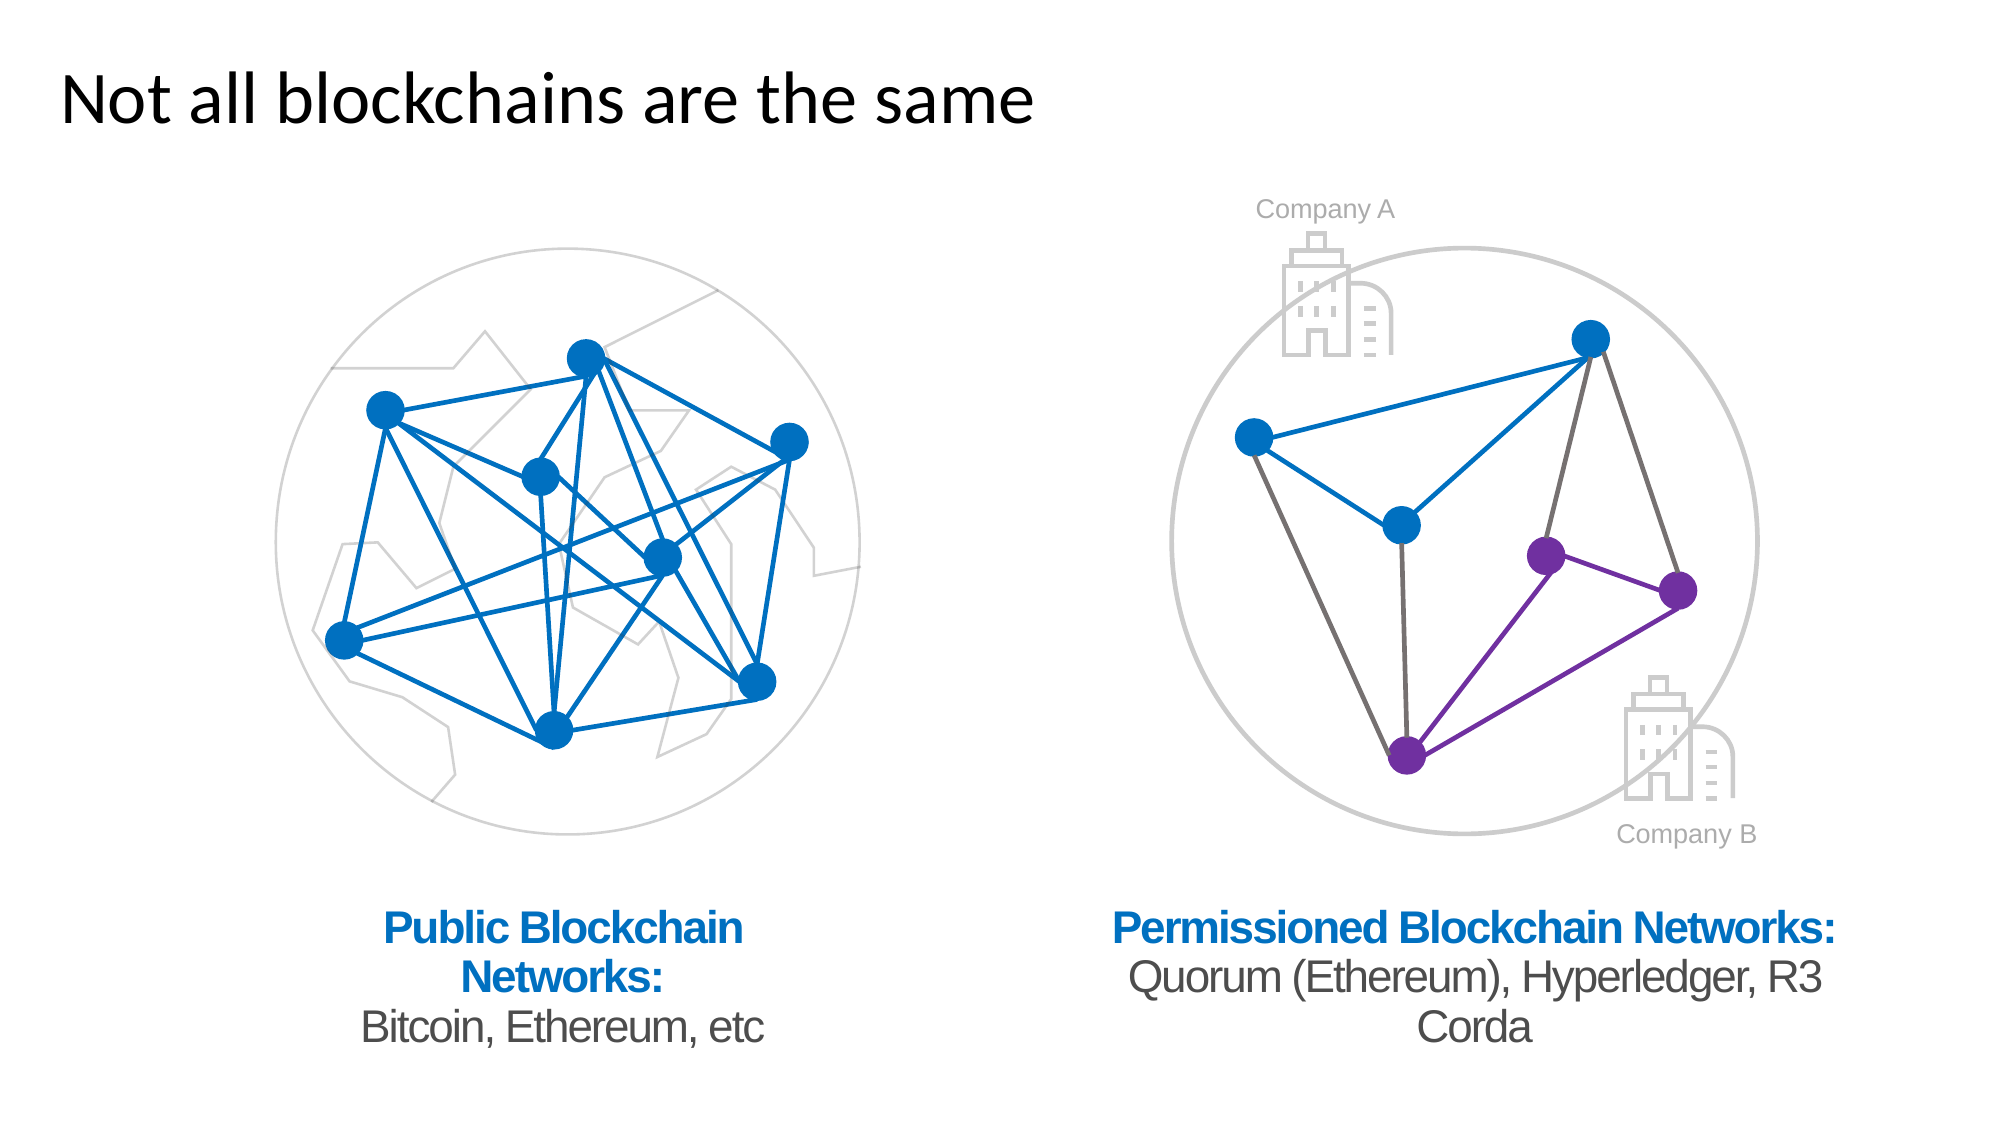

# Not all blockchains are the same
Company A

Company B
Public Blockchain Networks:
Bitcoin, Ethereum, etc
Permissioned Blockchain Networks:
Quorum (Ethereum), Hyperledger, R3 Corda